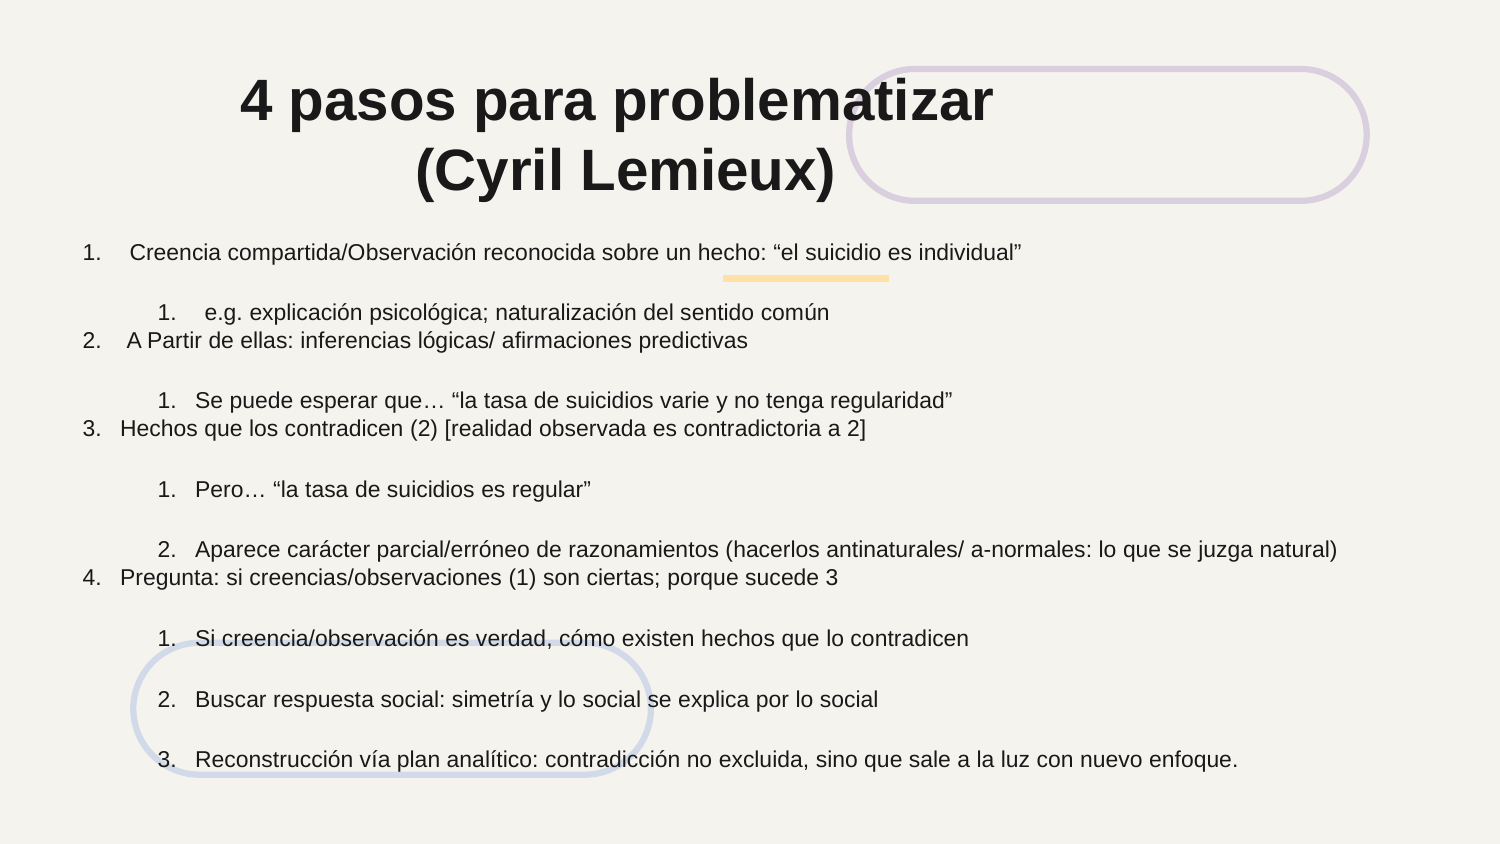

# 4 pasos para problematizar (Cyril Lemieux)
Creencia compartida/Observación reconocida sobre un hecho: “el suicidio es individual”
e.g. explicación psicológica; naturalización del sentido común
 A Partir de ellas: inferencias lógicas/ afirmaciones predictivas
Se puede esperar que… “la tasa de suicidios varie y no tenga regularidad”
Hechos que los contradicen (2) [realidad observada es contradictoria a 2]
Pero… “la tasa de suicidios es regular”
Aparece carácter parcial/erróneo de razonamientos (hacerlos antinaturales/ a-normales: lo que se juzga natural)
Pregunta: si creencias/observaciones (1) son ciertas; porque sucede 3
Si creencia/observación es verdad, cómo existen hechos que lo contradicen
Buscar respuesta social: simetría y lo social se explica por lo social
Reconstrucción vía plan analítico: contradicción no excluida, sino que sale a la luz con nuevo enfoque.